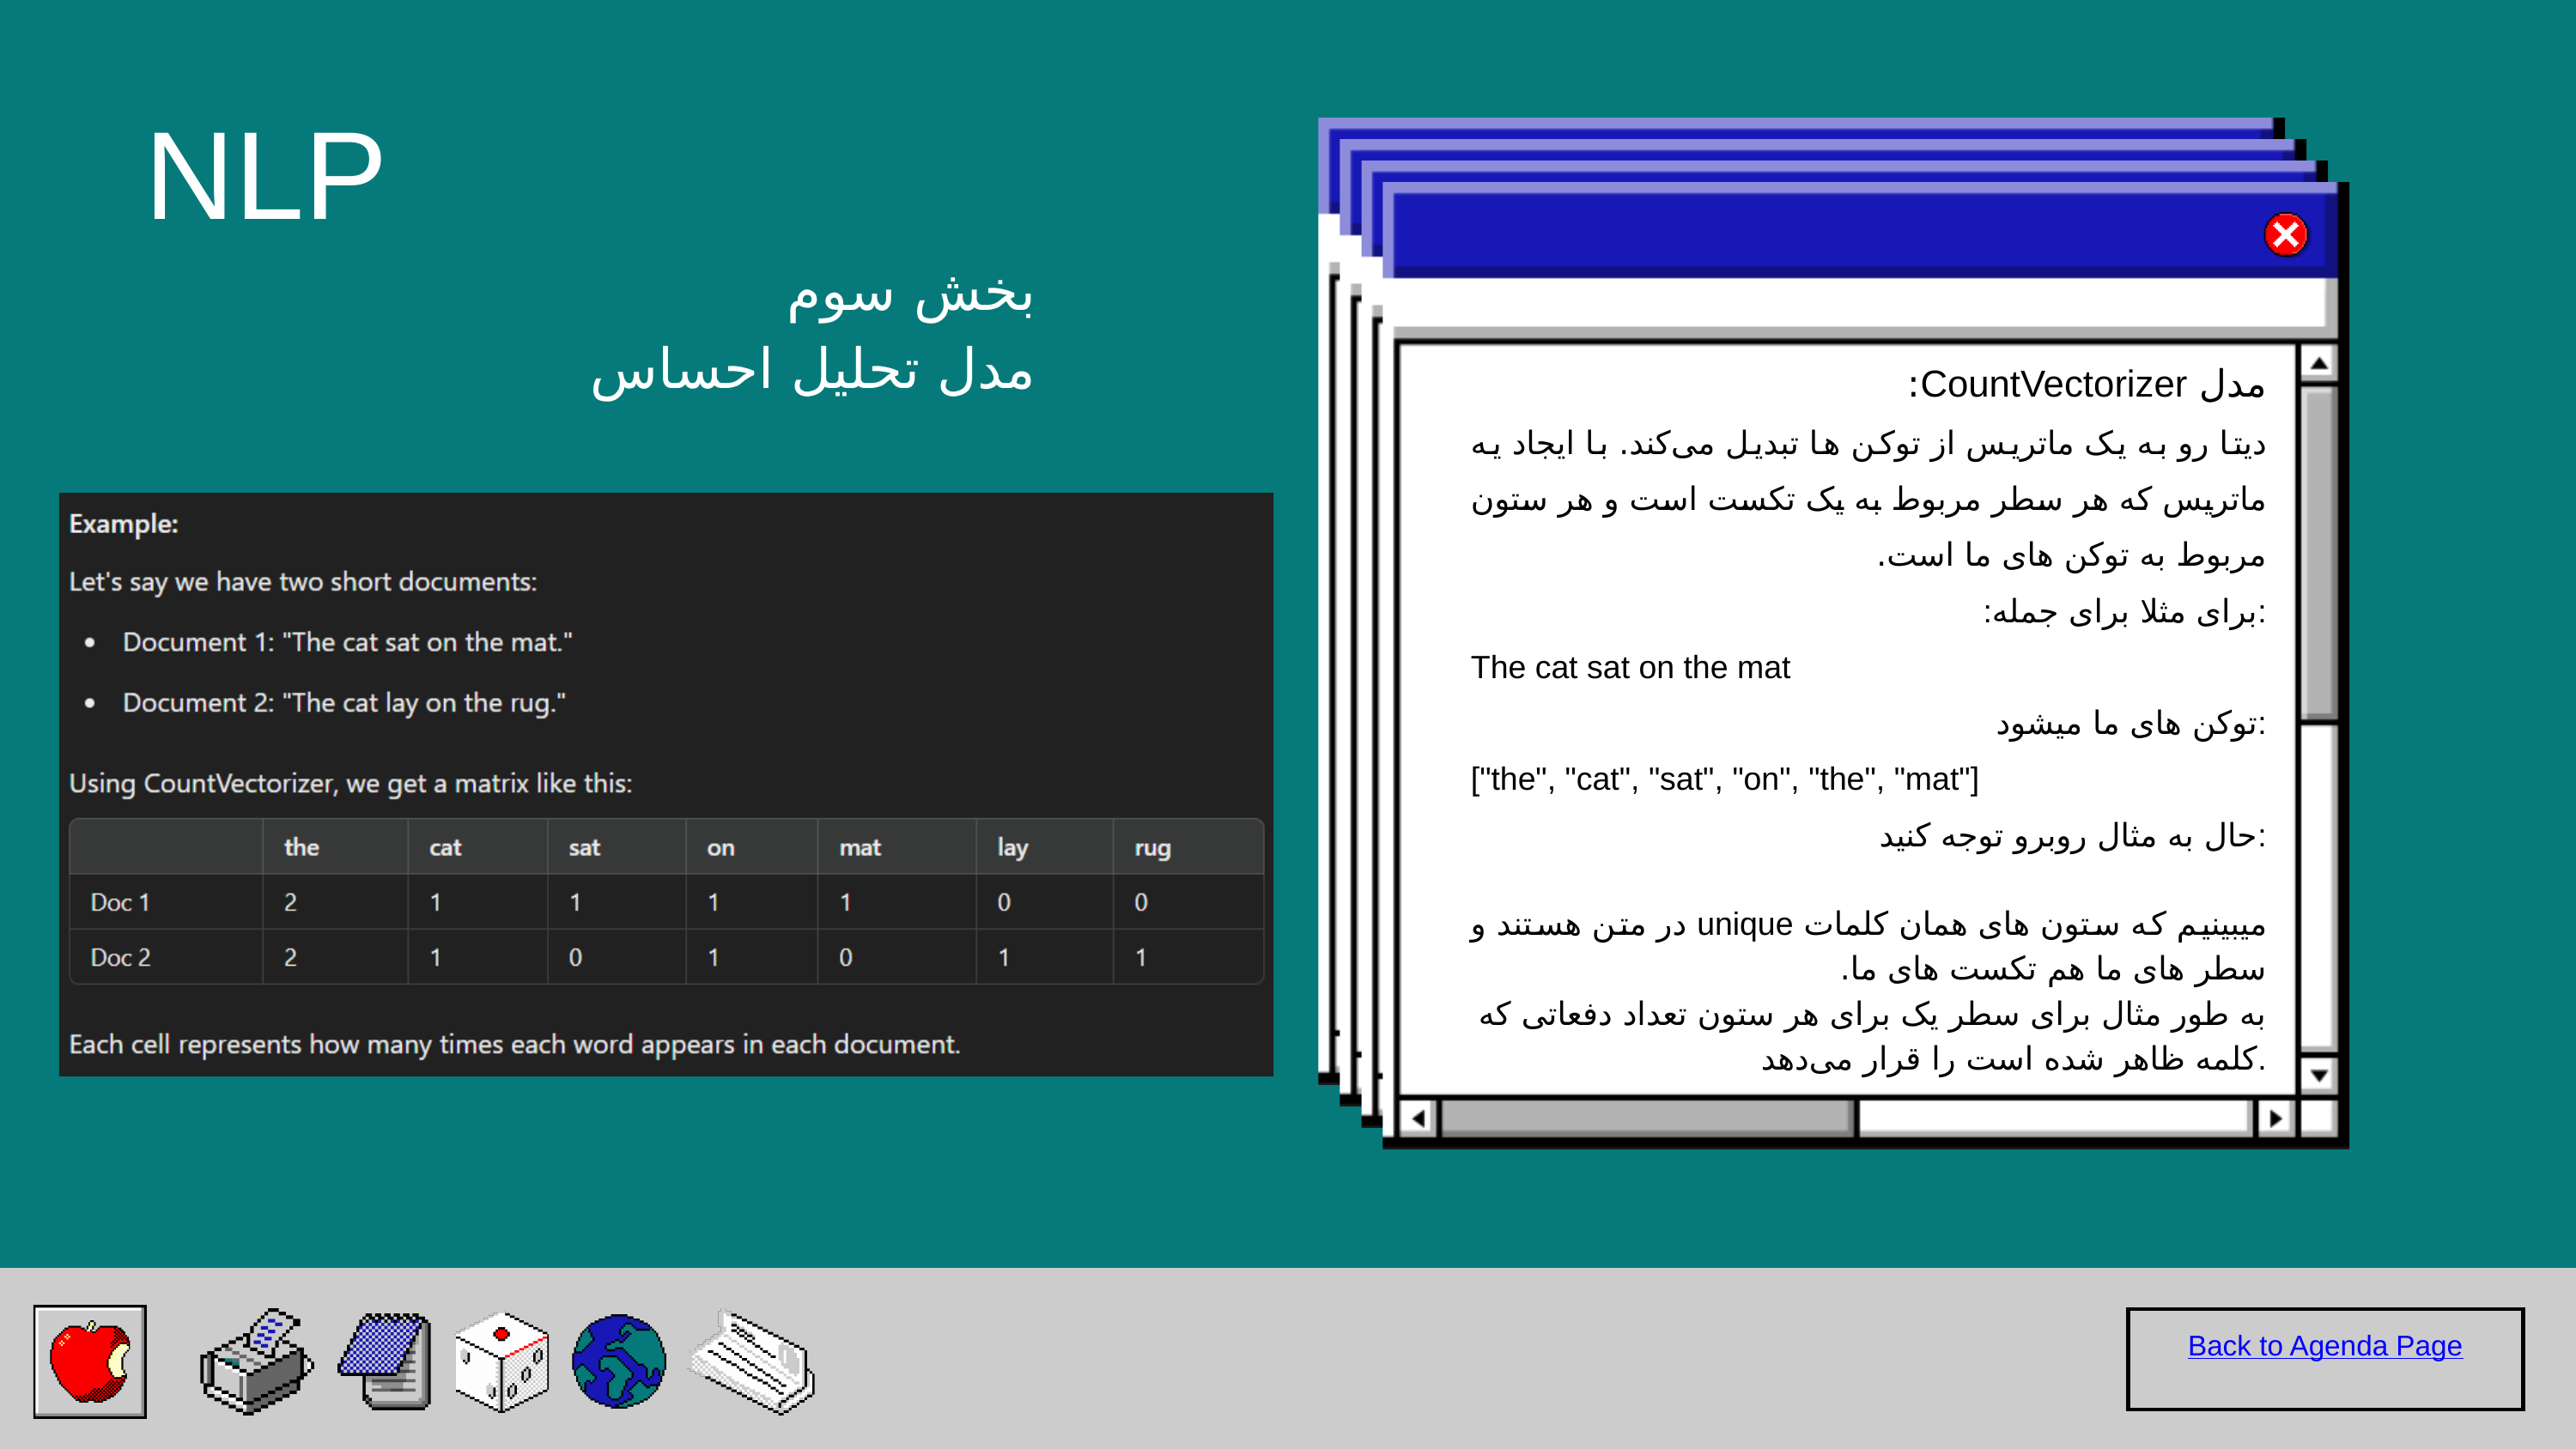

NLP
بخش سوم
مدل تحلیل احساس

مدل CountVectorizer:
دیتا رو به یک ماتریس از توکن ها تبدیل می‌کند. با ایجاد یه ماتریس که هر سطر مربوط به یک تکست است و هر ستون مربوط به توکن های ما است.
:برای مثلا برای جمله:
The cat sat on the mat
توکن های ما میشود:
["the", "cat", "sat", "on", "the", "mat"]
حال به مثال روبرو توجه کنید:

میبینیم که ستون های همان کلمات unique در متن هستند و سطر های ما هم تکست های ما.
به طور مثال برای سطر یک برای هر ستون تعداد دفعاتی که کلمه ظاهر شده است را قرار می‌دهد.

Back to Agenda Page